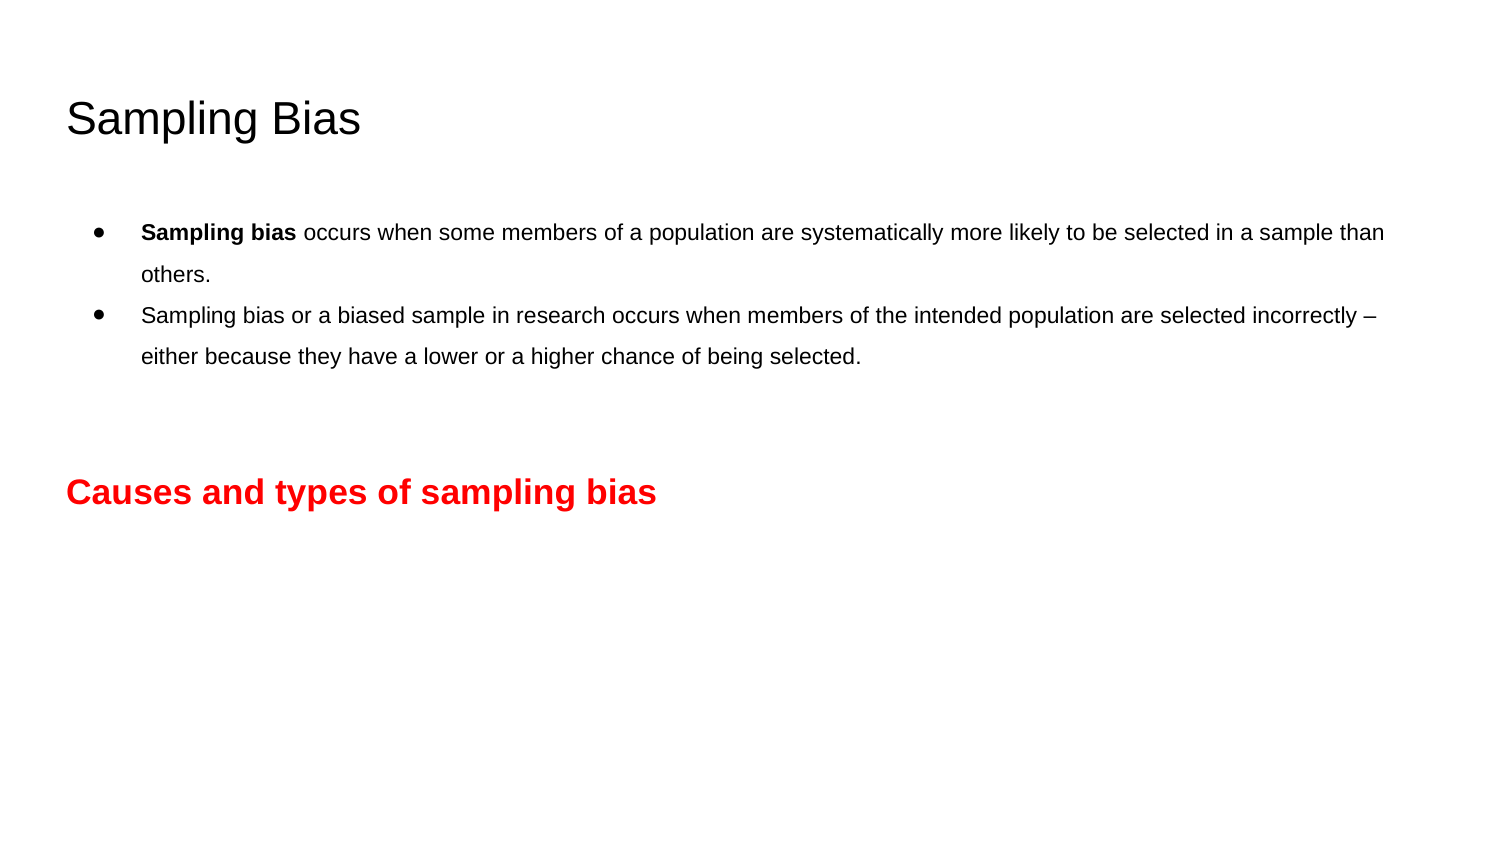

# Sampling Bias
Sampling bias occurs when some members of a population are systematically more likely to be selected in a sample than others.
Sampling bias or a biased sample in research occurs when members of the intended population are selected incorrectly – either because they have a lower or a higher chance of being selected.

Causes and types of sampling bias